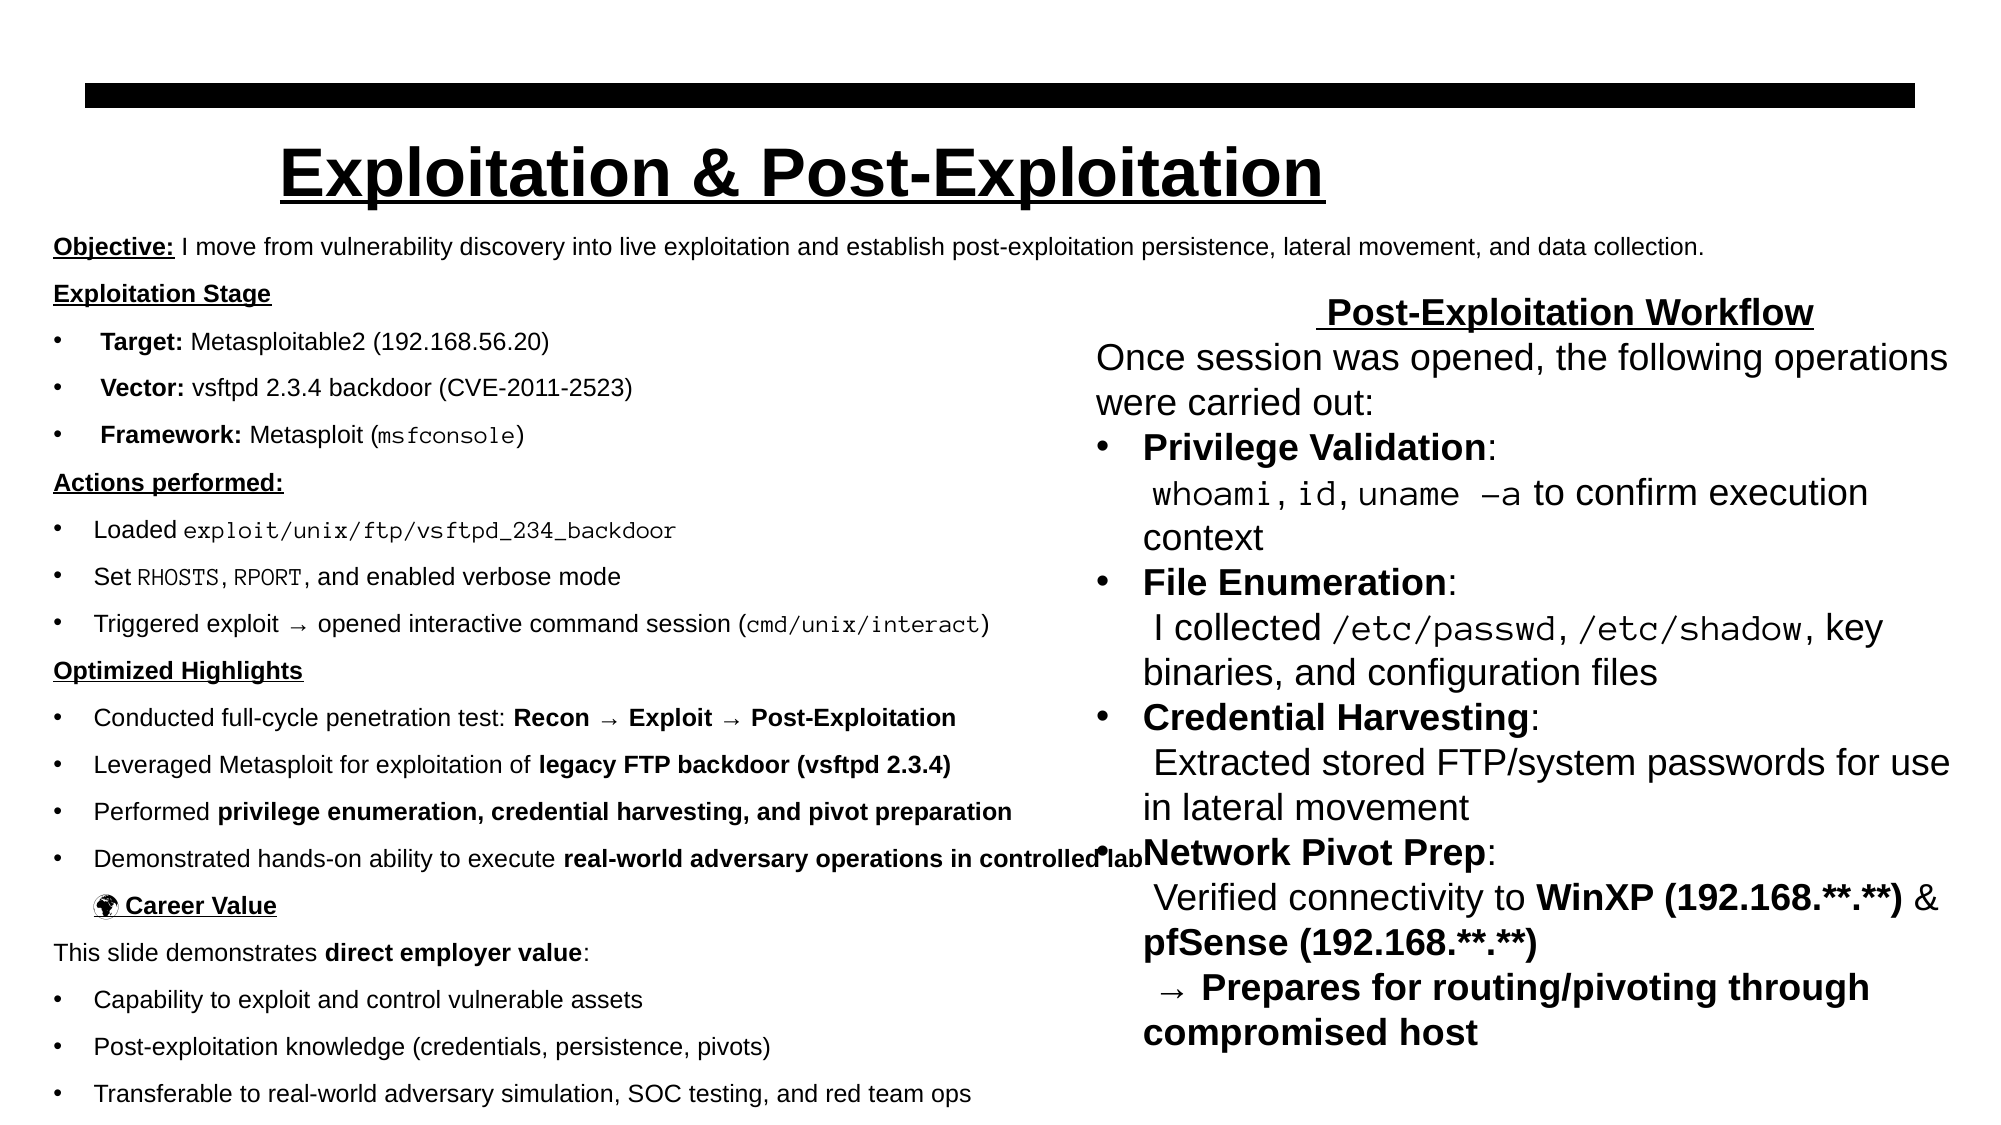

# Exploitation & Post-Exploitation
Objective: I move from vulnerability discovery into live exploitation and establish post-exploitation persistence, lateral movement, and data collection.
Exploitation Stage
 Target: Metasploitable2 (192.168.56.20)
 Vector: vsftpd 2.3.4 backdoor (CVE-2011-2523)
 Framework: Metasploit (msfconsole)
Actions performed:
Loaded exploit/unix/ftp/vsftpd_234_backdoor
Set RHOSTS, RPORT, and enabled verbose mode
Triggered exploit → opened interactive command session (cmd/unix/interact)
Optimized Highlights
Conducted full-cycle penetration test: Recon → Exploit → Post-Exploitation
Leveraged Metasploit for exploitation of legacy FTP backdoor (vsftpd 2.3.4)
Performed privilege enumeration, credential harvesting, and pivot preparation
Demonstrated hands-on ability to execute real-world adversary operations in controlled lab
🌍 Career Value
This slide demonstrates direct employer value:
Capability to exploit and control vulnerable assets
Post-exploitation knowledge (credentials, persistence, pivots)
Transferable to real-world adversary simulation, SOC testing, and red team ops

                      Post-Exploitation Workflow
Once session was opened, the following operations were carried out:
Privilege Validation:
 whoami, id, uname -a to confirm execution context
File Enumeration:
 I collected /etc/passwd, /etc/shadow, key binaries, and configuration files
Credential Harvesting:
 Extracted stored FTP/system passwords for use in lateral movement
Network Pivot Prep:
 Verified connectivity to WinXP (192.168.**.**) & pfSense (192.168.**.**)
 → Prepares for routing/pivoting through compromised host